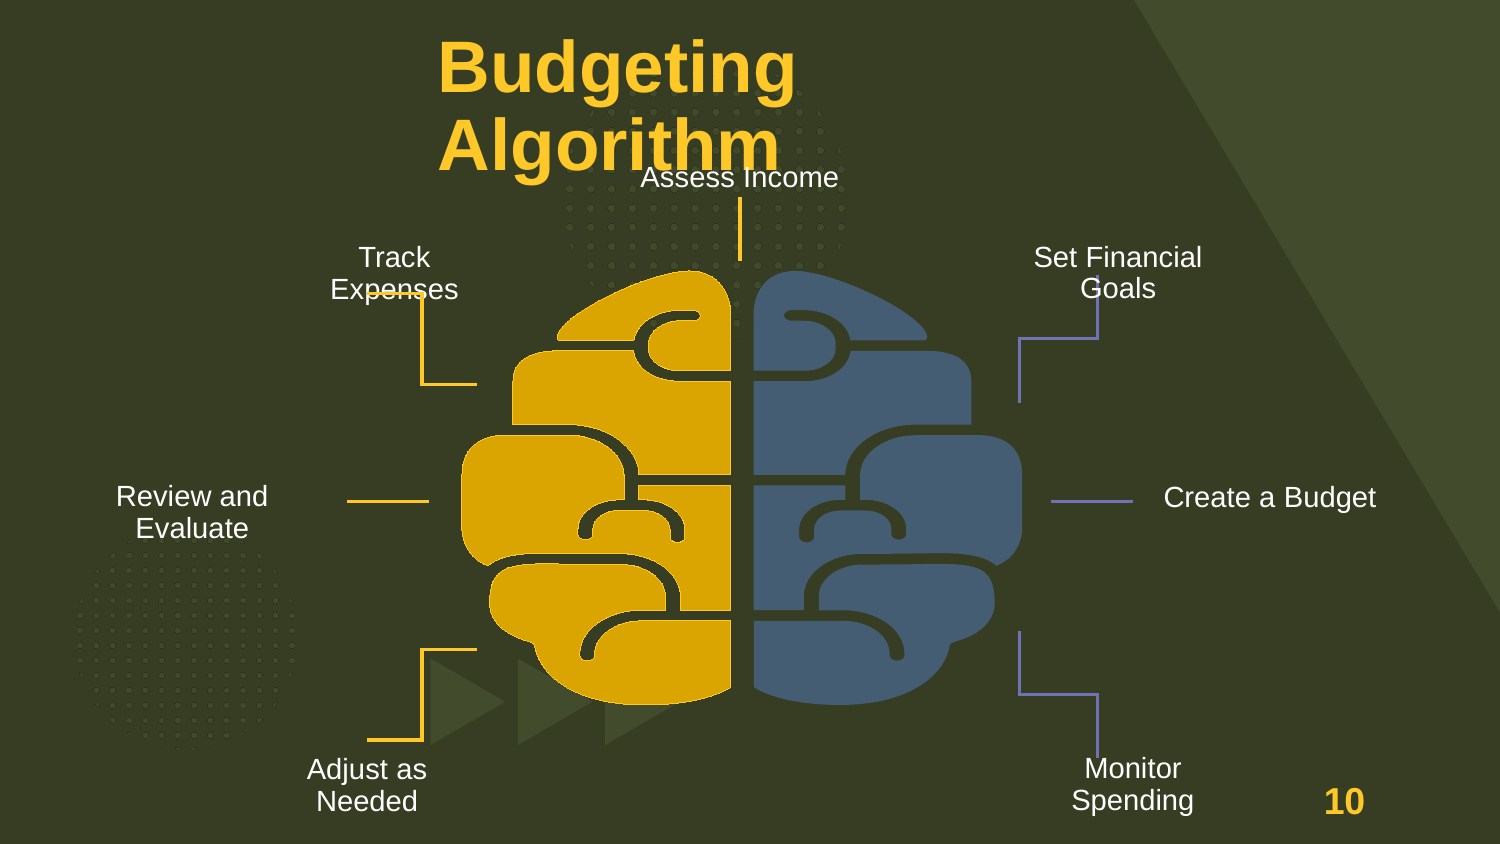

# Budgeting Algorithm
Assess Income
Set Financial Goals
Track Expenses

Review and Evaluate
Create a Budget
Monitor Spending
Adjust as Needed
10